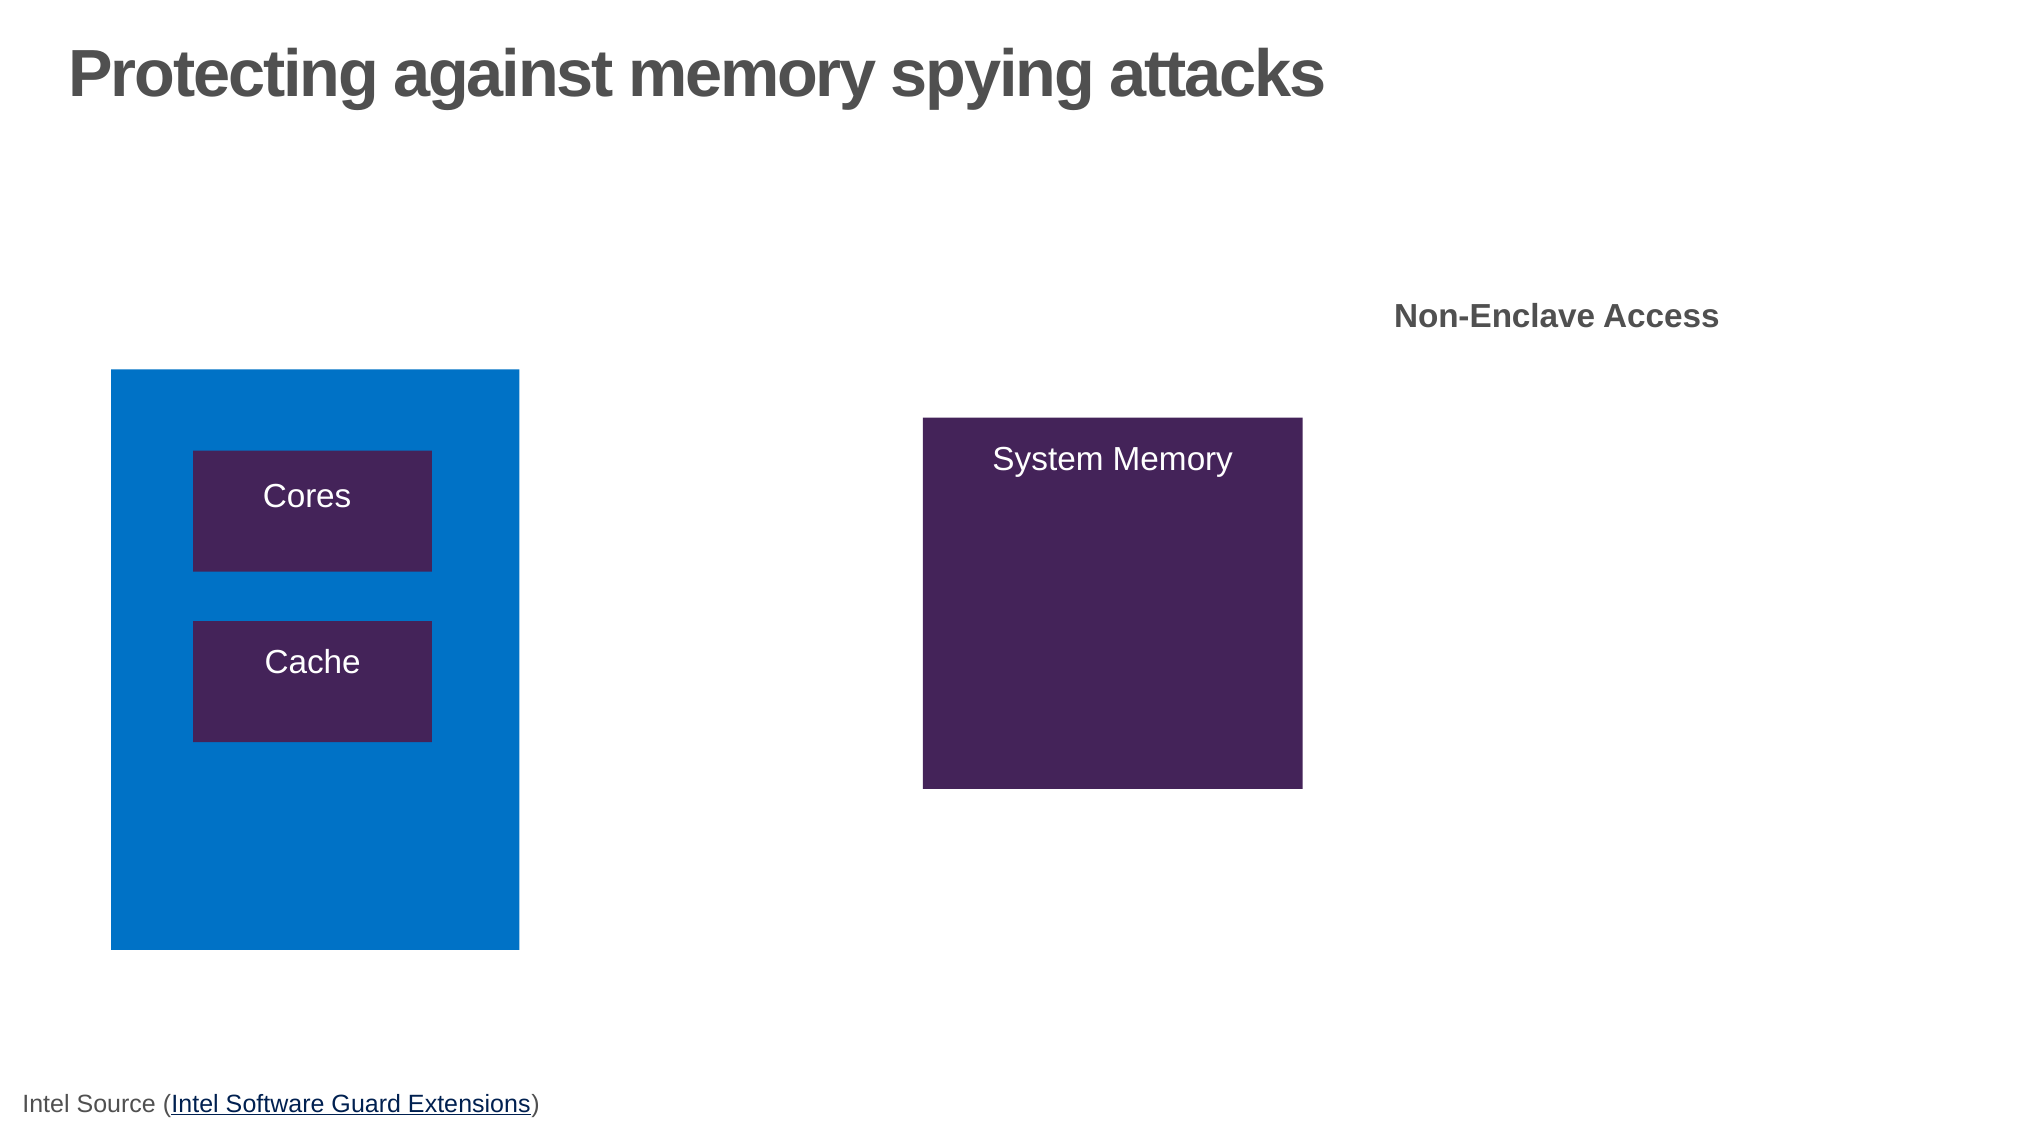

# Protecting against memory spying attacks
Non-Enclave Access

System Memory
Cores

Cache
Intel Source (Intel Software Guard Extensions)